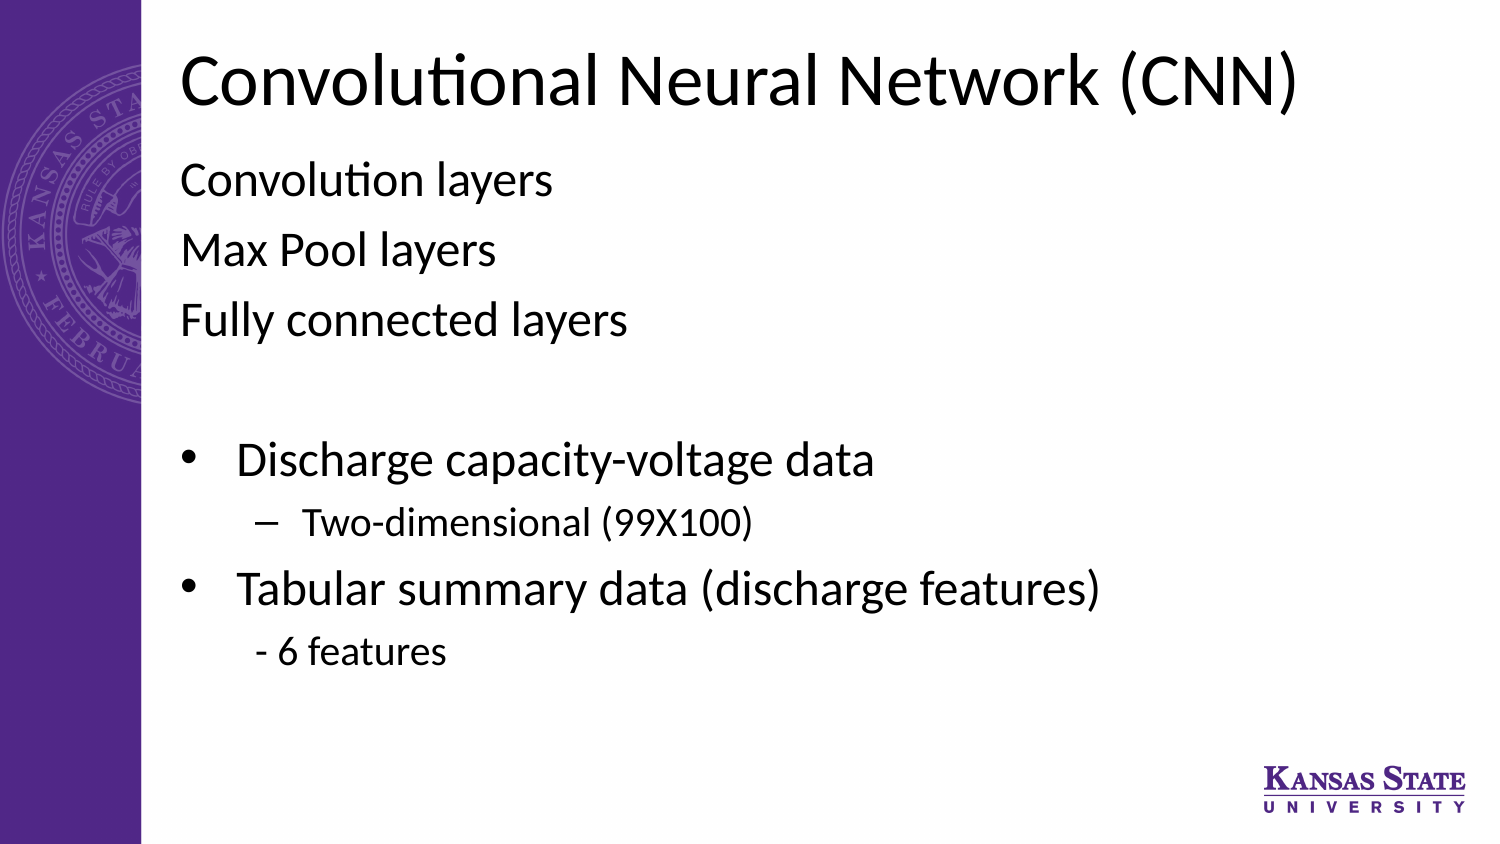

# Convolutional Neural Network (CNN)
Convolution layers
Max Pool layers
Fully connected layers

Discharge capacity-voltage data
Two-dimensional (99X100)
Tabular summary data (discharge features)
- 6 features